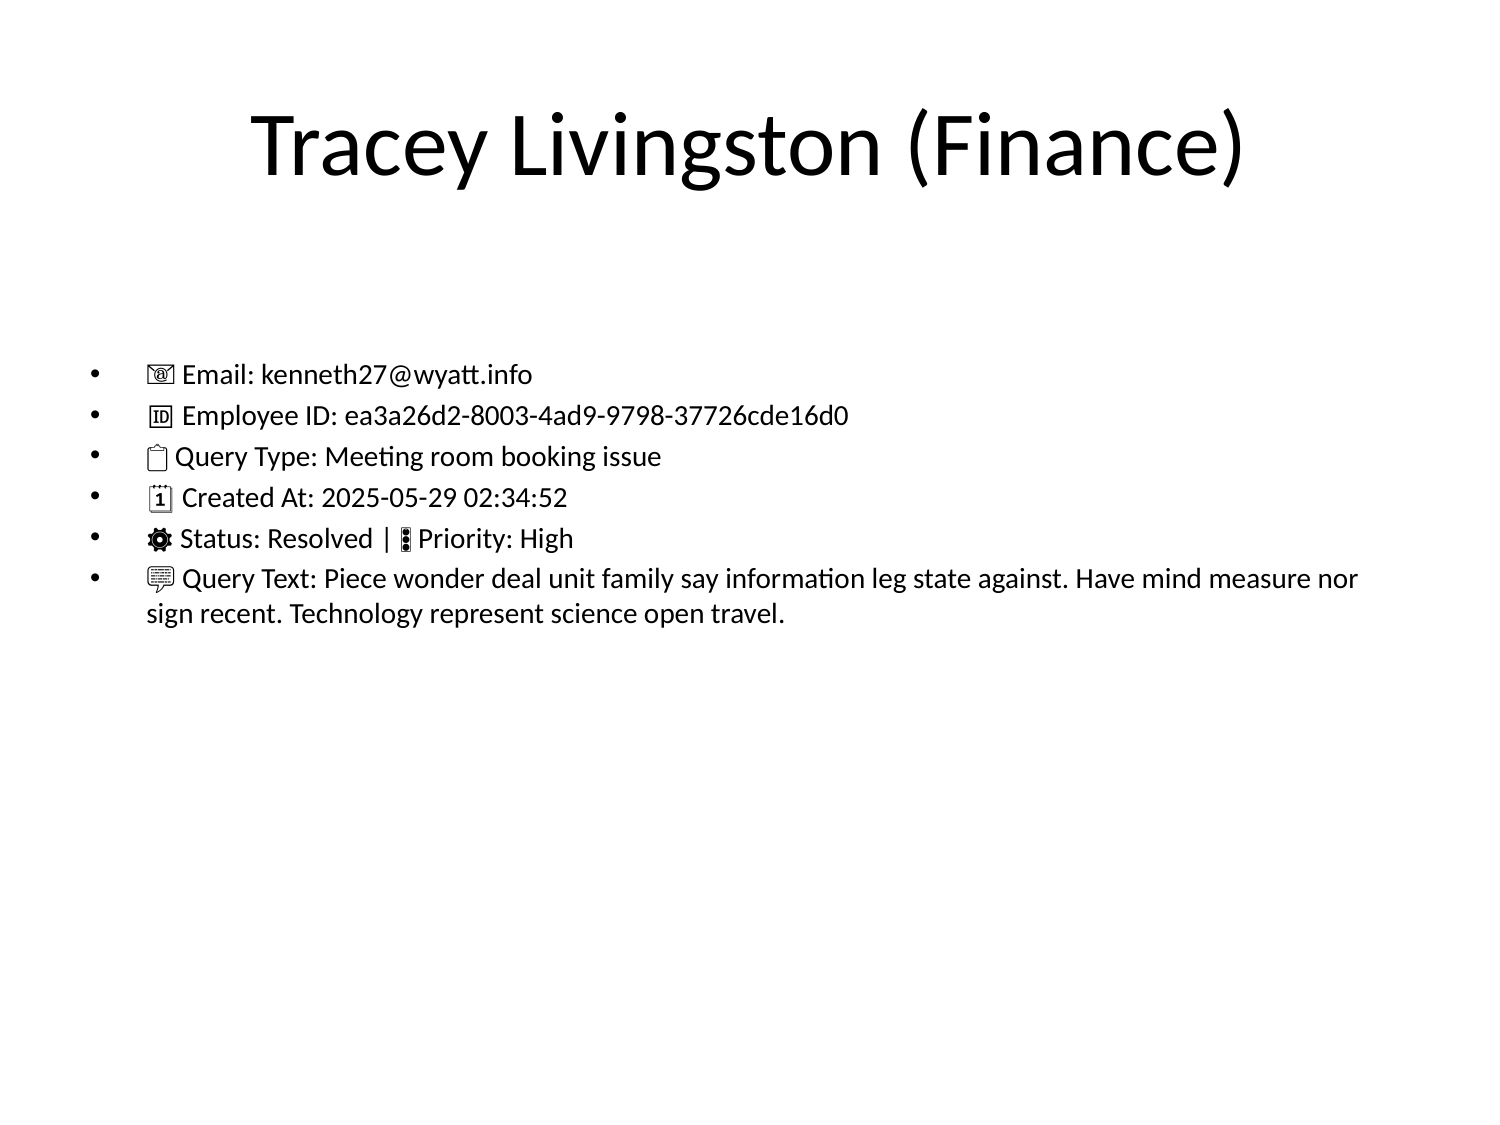

# Tracey Livingston (Finance)

📧 Email: kenneth27@wyatt.info
🆔 Employee ID: ea3a26d2-8003-4ad9-9798-37726cde16d0
📋 Query Type: Meeting room booking issue
🗓 Created At: 2025-05-29 02:34:52
⚙ Status: Resolved | 🚦 Priority: High
💬 Query Text: Piece wonder deal unit family say information leg state against. Have mind measure nor sign recent. Technology represent science open travel.